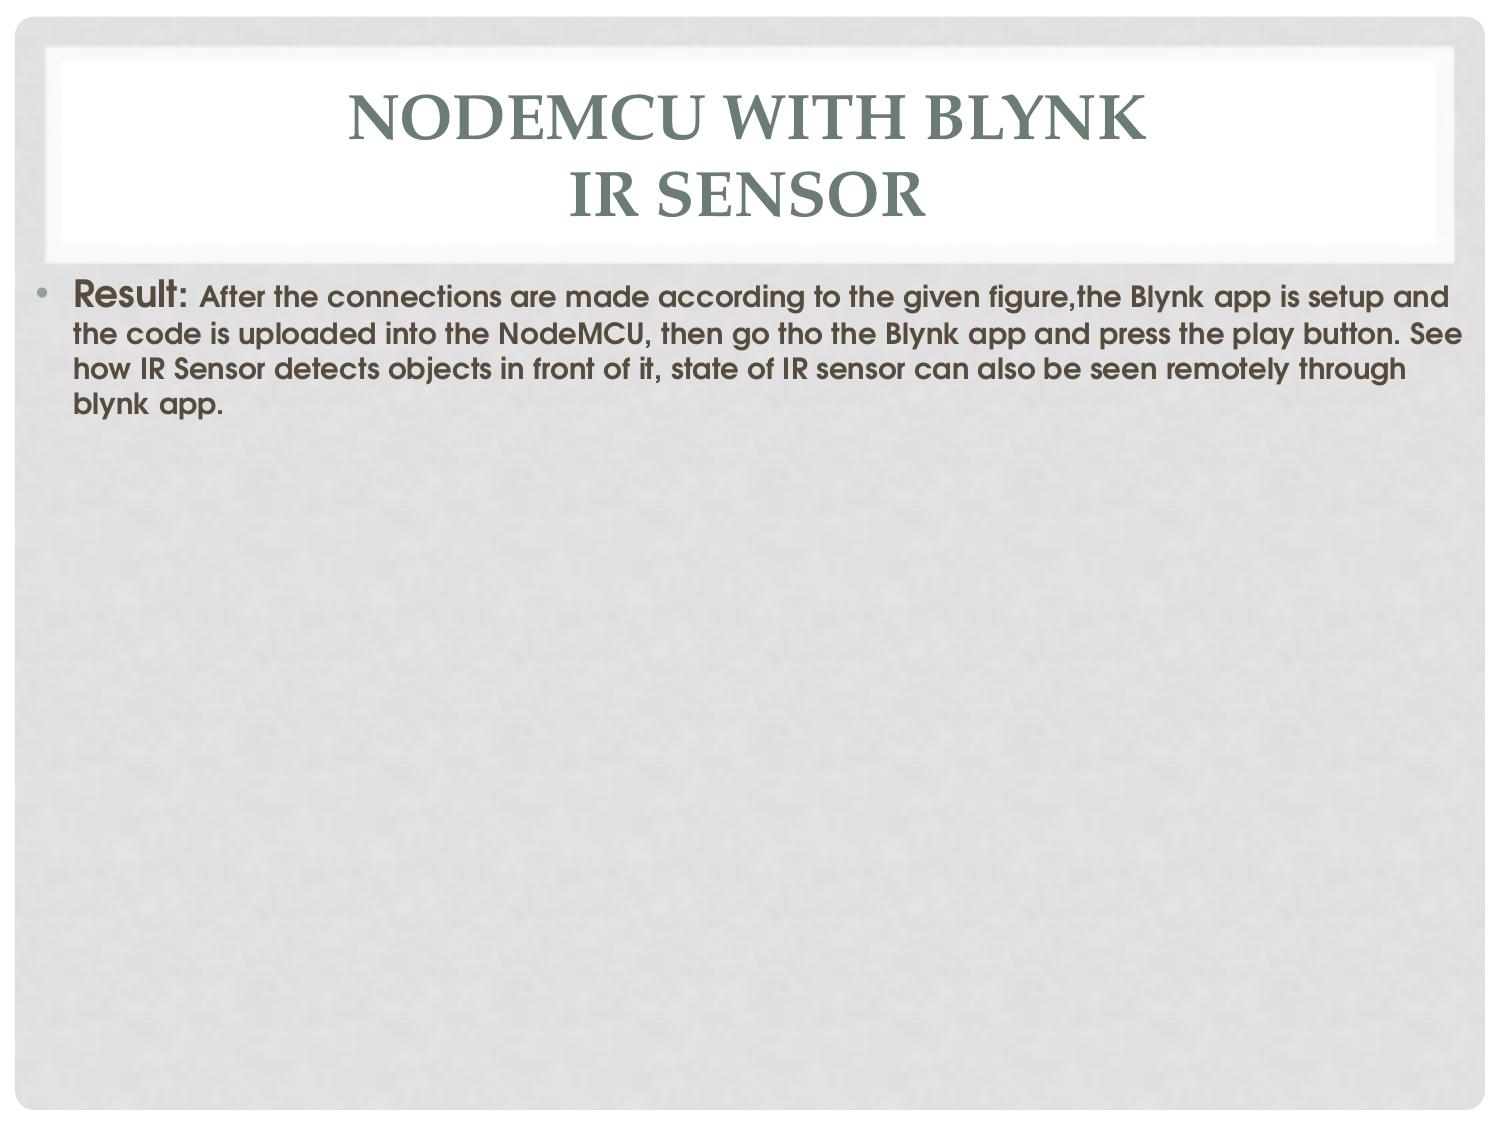

# NodeMCU with Blynk ir sensor
Result: After the connections are made according to the given figure,the Blynk app is setup and the code is uploaded into the NodeMCU, then go tho the Blynk app and press the play button. See how IR Sensor detects objects in front of it, state of IR sensor can also be seen remotely through blynk app.